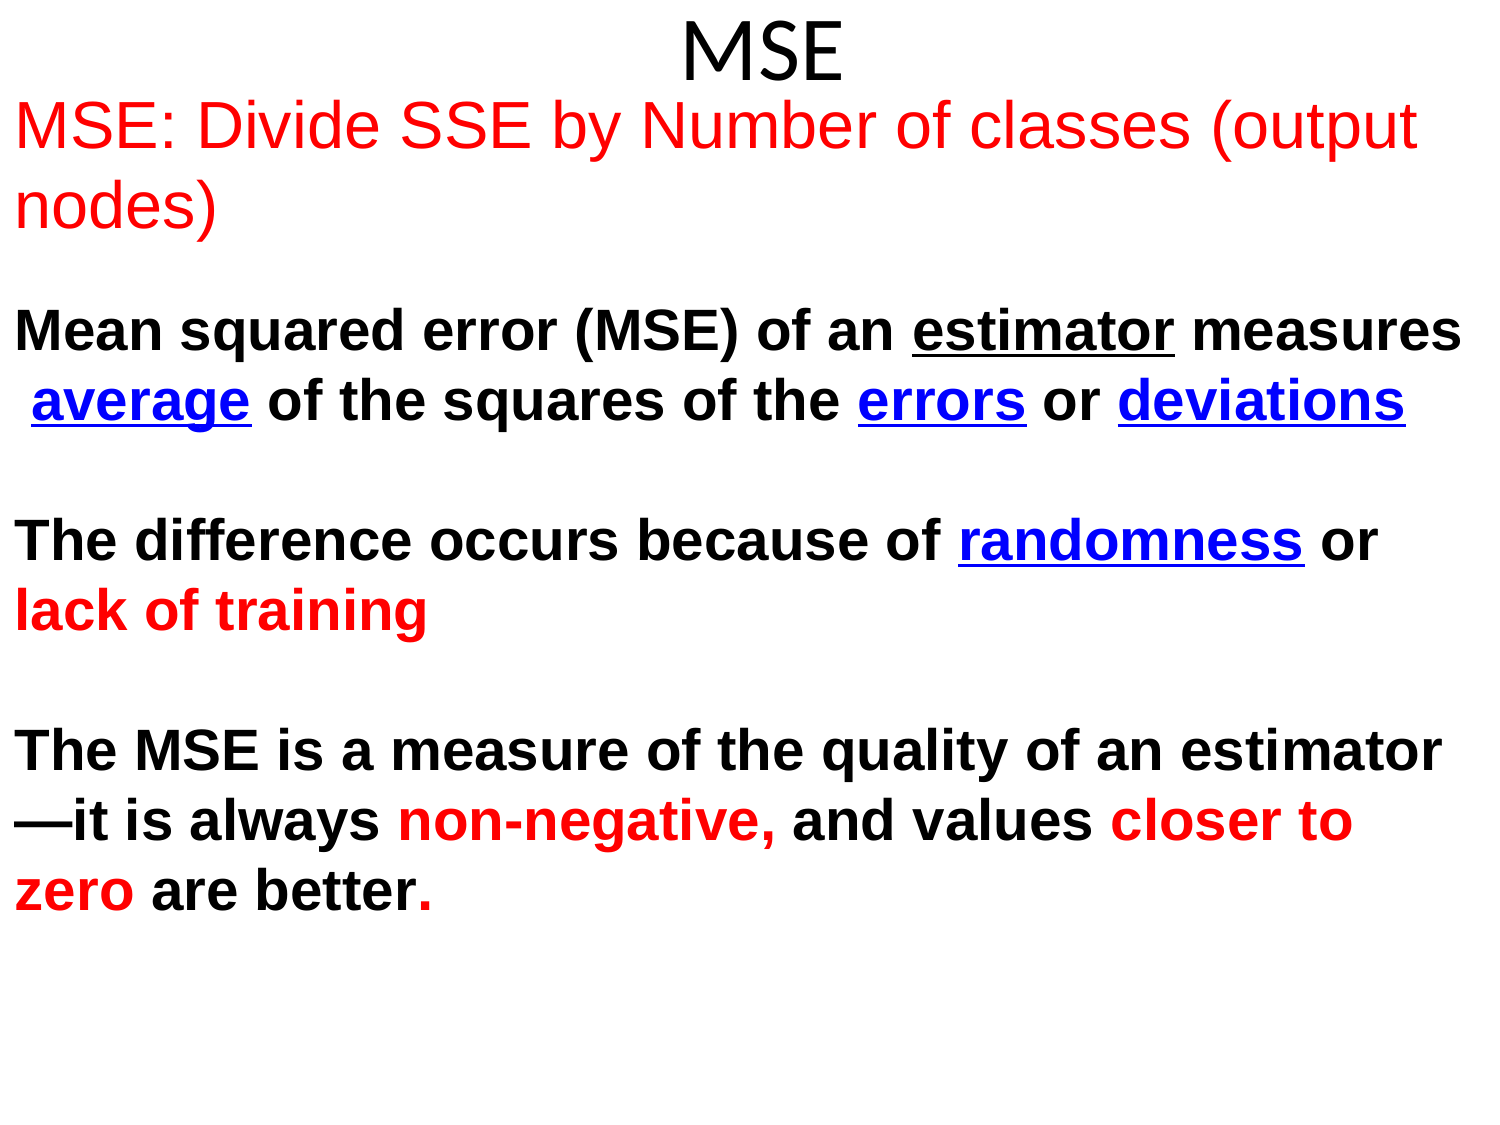

# MSE

Mean squared error (MSE) of an estimator measures  average of the squares of the errors or deviations

The difference occurs because of randomness or  lack of training

The MSE is a measure of the quality of an estimator—it is always non-negative, and values closer to zero are better.
MSE: Divide SSE by Number of classes (output nodes)